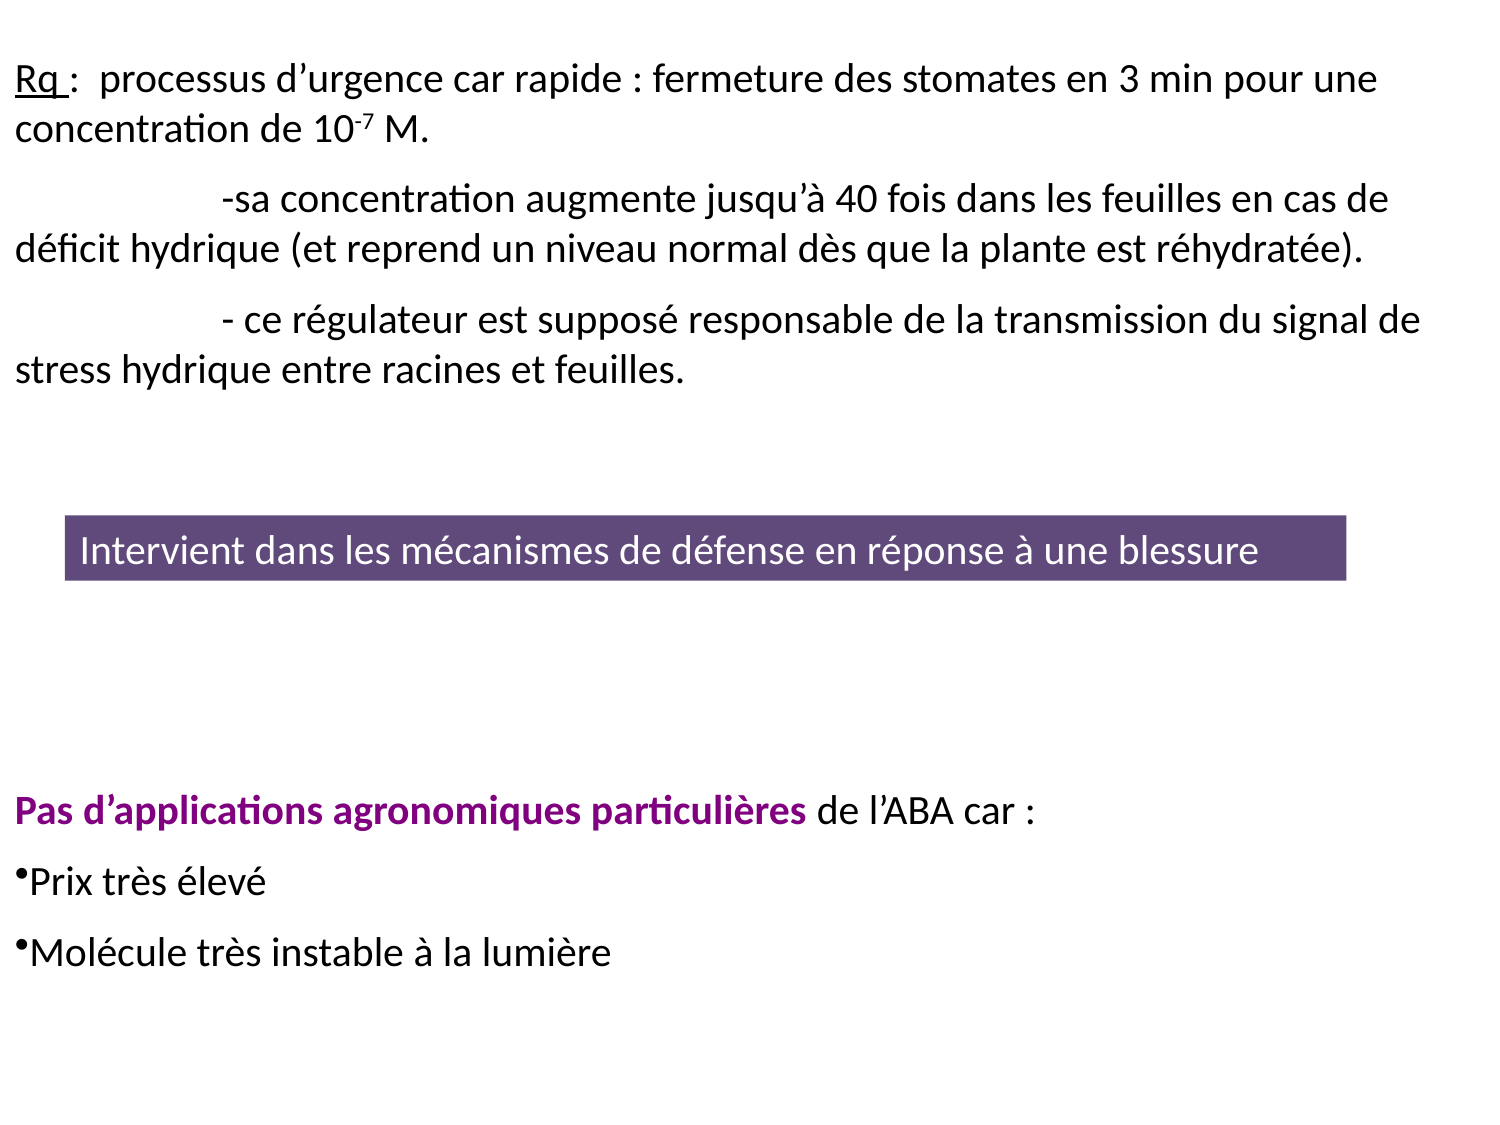

Rq :  processus d’urgence car rapide : fermeture des stomates en 3 min pour une concentration de 10-7 M.
	      -sa concentration augmente jusqu’à 40 fois dans les feuilles en cas de déficit hydrique (et reprend un niveau normal dès que la plante est réhydratée).
	      - ce régulateur est supposé responsable de la transmission du signal de stress hydrique entre racines et feuilles.
Intervient dans les mécanismes de défense en réponse à une blessure
Pas d’applications agronomiques particulières de l’ABA car :
Prix très élevé
Molécule très instable à la lumière